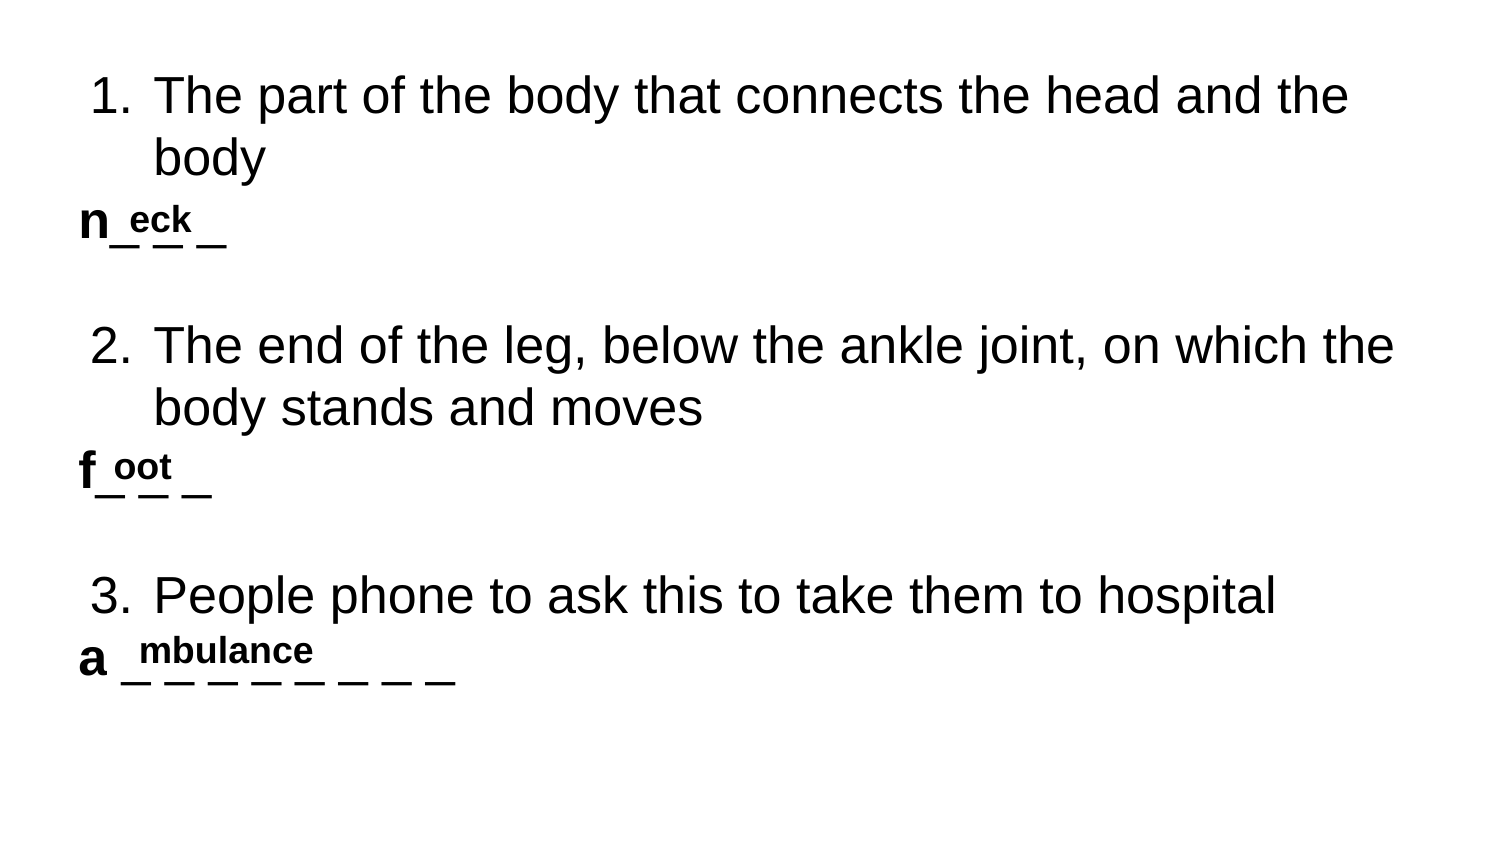

eck
# The part of the body that connects the head and the body
n_ _ _

The end of the leg, below the ankle joint, on which the body stands and moves
f_ _ _

People phone to ask this to take them to hospital
a _ _ _ _ _ _ _ _

oot
mbulance